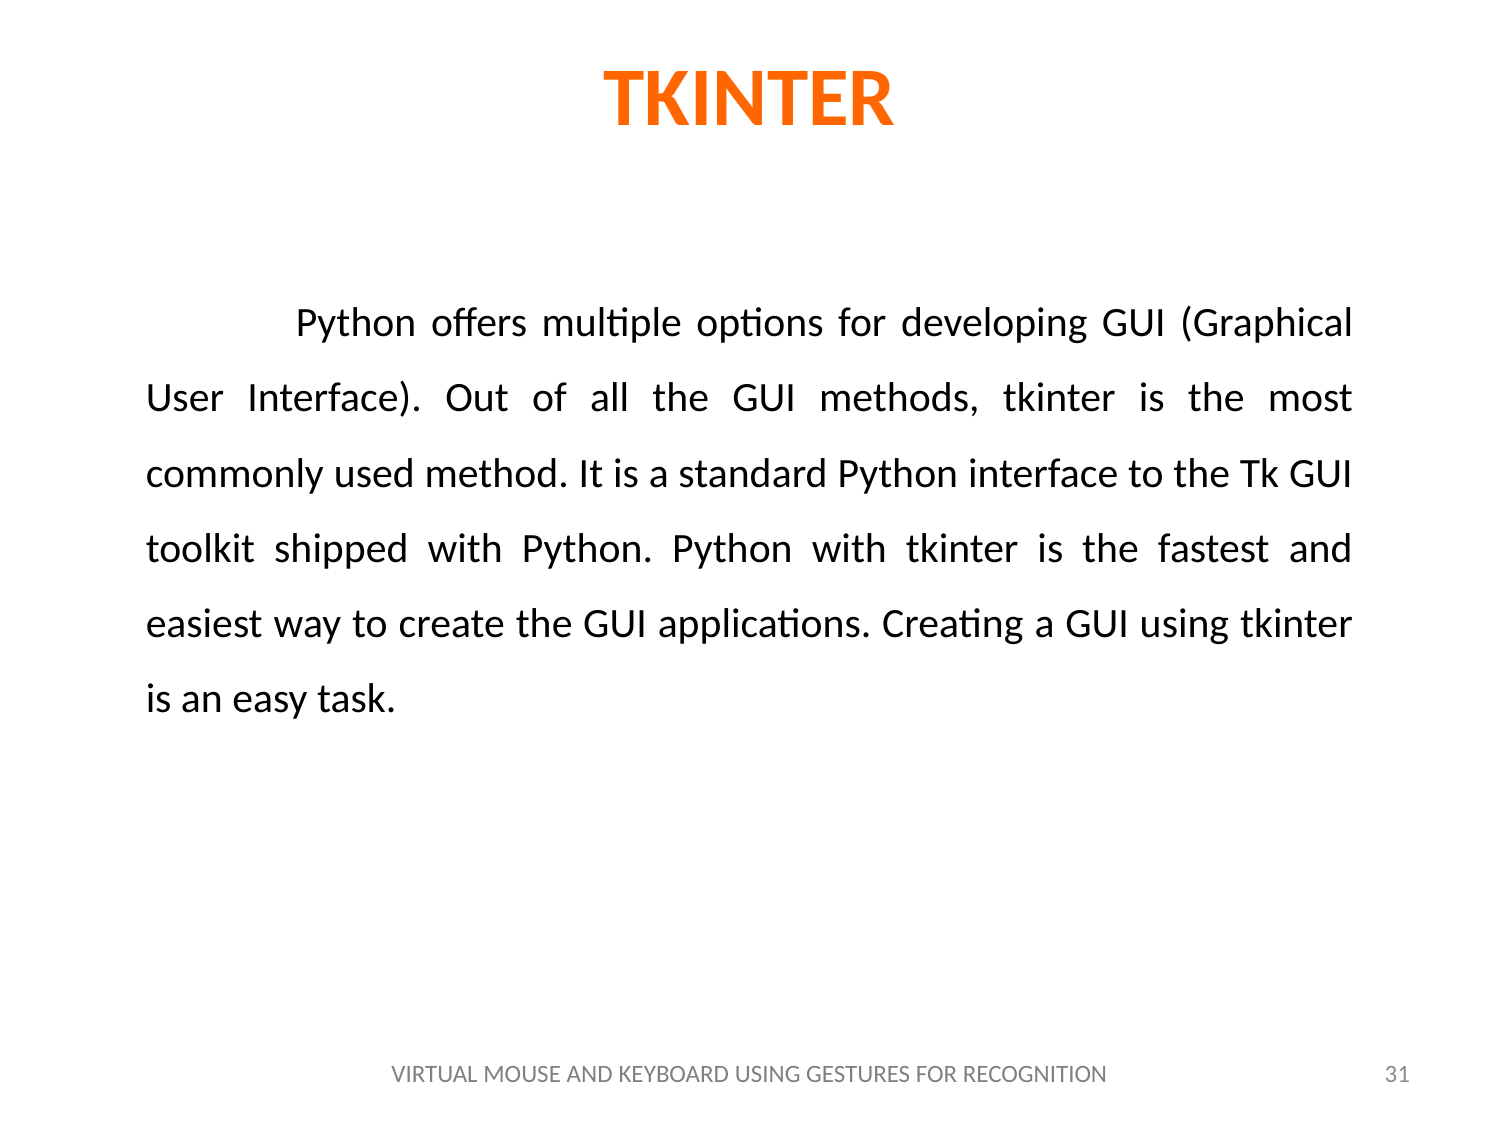

# TKINTER
	Python offers multiple options for developing GUI (Graphical User Interface). Out of all the GUI methods, tkinter is the most commonly used method. It is a standard Python interface to the Tk GUI toolkit shipped with Python. Python with tkinter is the fastest and easiest way to create the GUI applications. Creating a GUI using tkinter is an easy task.
VIRTUAL MOUSE AND KEYBOARD USING GESTURES FOR RECOGNITION
31